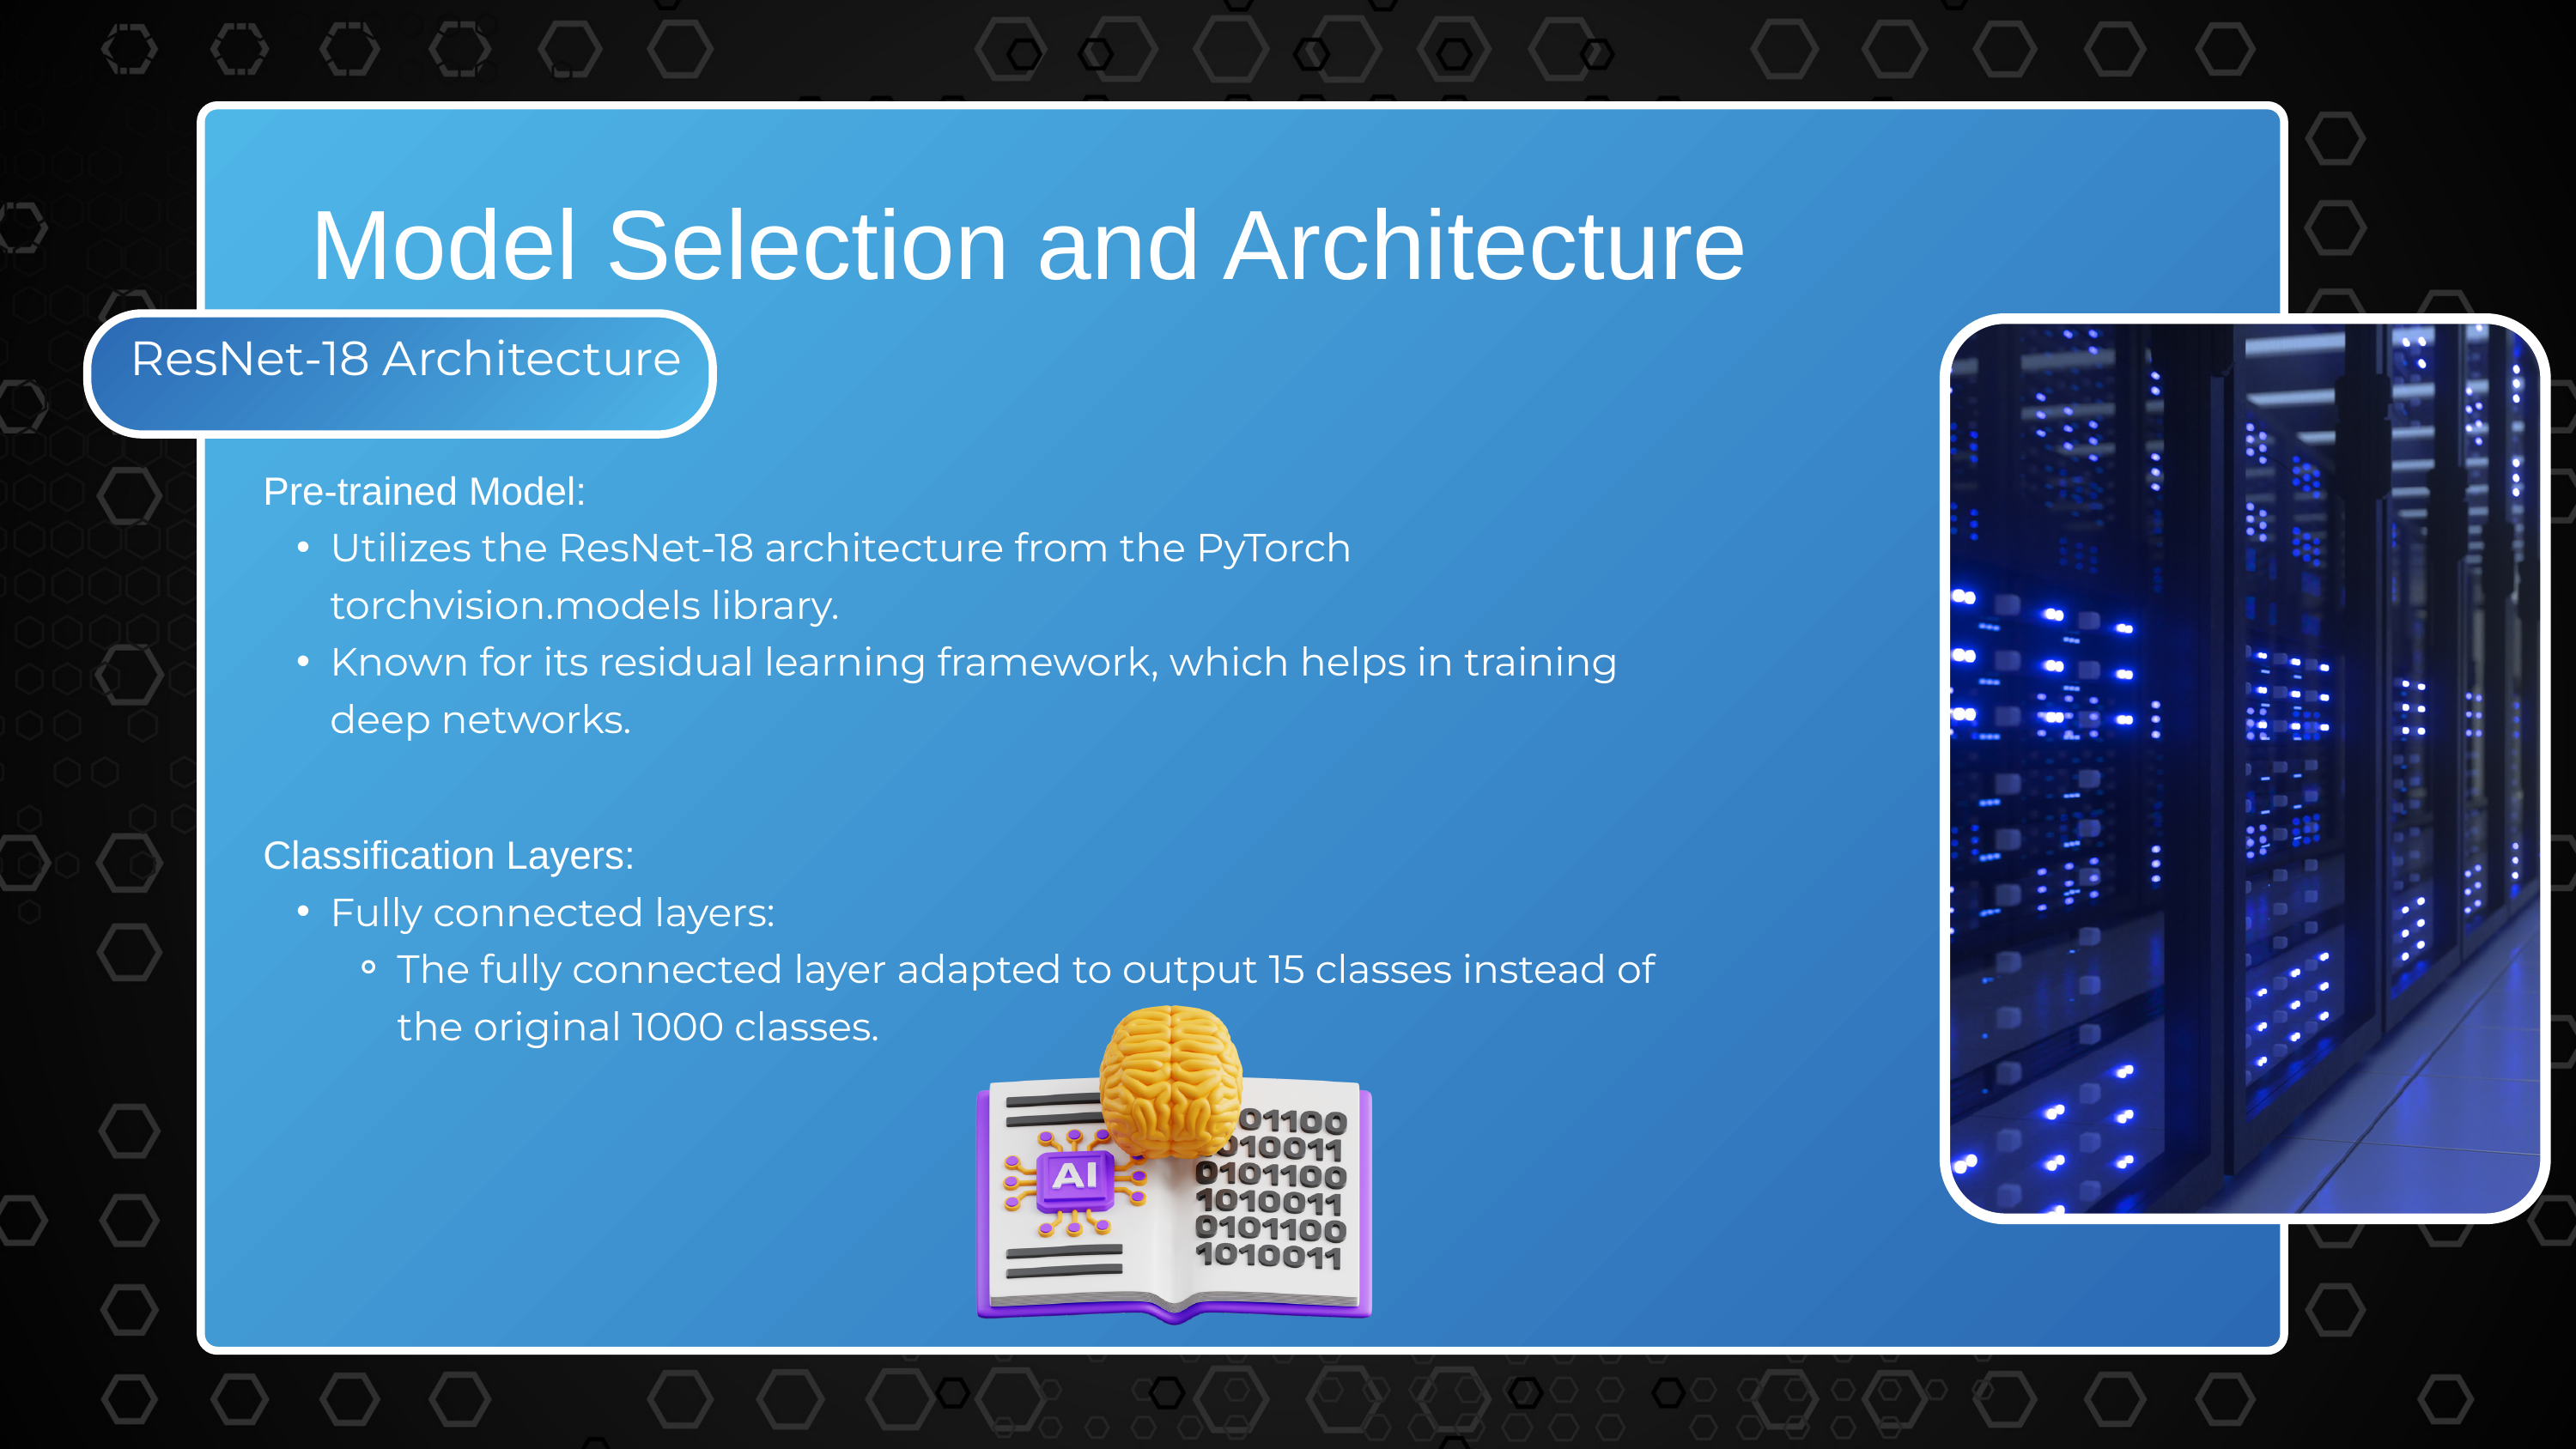

Model Selection and Architecture

 ResNet-18 Architecture

Pre-trained Model:
Utilizes the ResNet-18 architecture from the PyTorch torchvision.models library.
Known for its residual learning framework, which helps in training deep networks.

Classification Layers:
Fully connected layers:
The fully connected layer adapted to output 15 classes instead of the original 1000 classes.